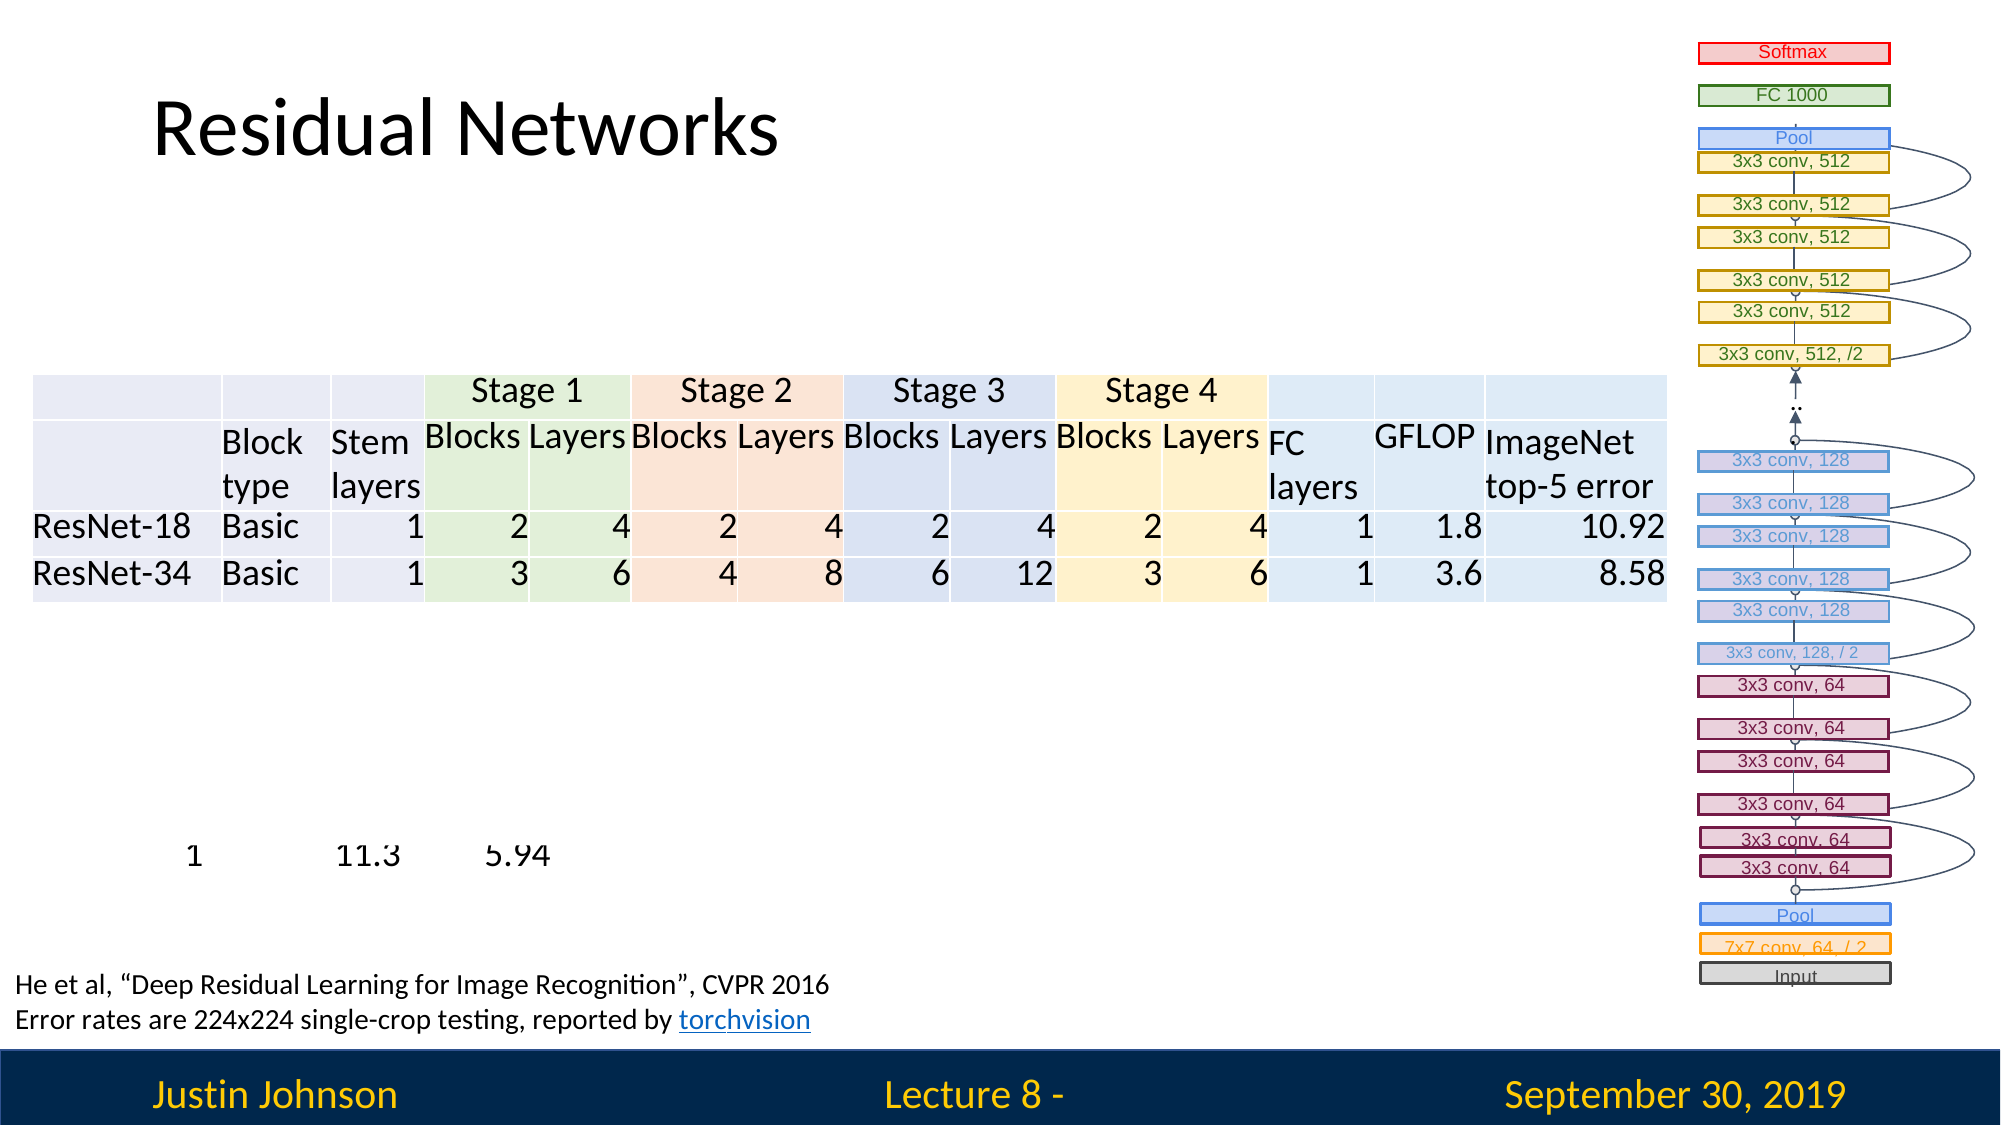

| Softmax |
| --- |
|  |
| FC 1000 |
|  |
| Pool |
# Residual Networks

| 3x3 conv, 512 |  |
| --- | --- |
|  |  |
| 3x3 conv, 512 |  |

| 3x3 conv, 512 |  |
| --- | --- |
|  |  |
| 3x3 conv, 512 |  |

| 3x3 conv, 512 |  |
| --- | --- |
|  |  |
| 3x3 conv, 512, /2 |  |

|  |  |  | Stage 1 |  | Stage 2 |  | Stage 3 |  | Stage 4 |  |  |  |  |
| --- | --- | --- | --- | --- | --- | --- | --- | --- | --- | --- | --- | --- | --- |
|  | Block type | Stem layers | Blocks | Layers | Blocks | Layers | Blocks | Layers | Blocks | Layers | FC layers | GFLOP | ImageNet top-5 error |
| ResNet-18 | Basic | 1 | 2 | 4 | 2 | 4 | 2 | 4 | 2 | 4 | 1 | 1.8 | 10.92 |
| ResNet-34 | Basic | 1 | 3 | 6 | 4 | 8 | 6 | 12 | 3 | 6 | 1 | 3.6 | 8.58 |
|  |  |  |  |  |  |  |  |  |  |  |  |  |  |
..
.

| 3x3 conv, 128 |  |
| --- | --- |
|  |  |
| 3x3 conv, 128 |  |

| 3x3 conv, 128 |  |
| --- | --- |
|  |  |
| 3x3 conv, 128 |  |

| 3x3 conv, 128 |  |
| --- | --- |
|  |  |
| 3x3 conv, 128, / 2 |  |
ResNet-50	Bottle	1	3	9	4	12	6	18	3	9	1	3.8 	7.13
ResNet-101  Bottle	1	3	9	4	12	23	69	3	9	1	7.6 	6.44
ResNet-152  Bottle	1	3	9	8	24	36	108	3	9	1	11.3 	5.94

| 3x3 conv, 64 |  |
| --- | --- |
|  |  |
| 3x3 conv, 64 |  |

| 3x3 conv, 64 |  |
| --- | --- |
|  |  |
| 3x3 conv, 64 |  |

3x3 conv, 64
3x3 conv, 64

Pool
7x7 conv, 64, / 2 Input

He et al, “Deep Residual Learning for Image Recognition”, CVPR 2016 Error rates are 224x224 single-crop testing, reported by torchvision
Justin Johnson
September 30, 2019
Lecture 8 - 384